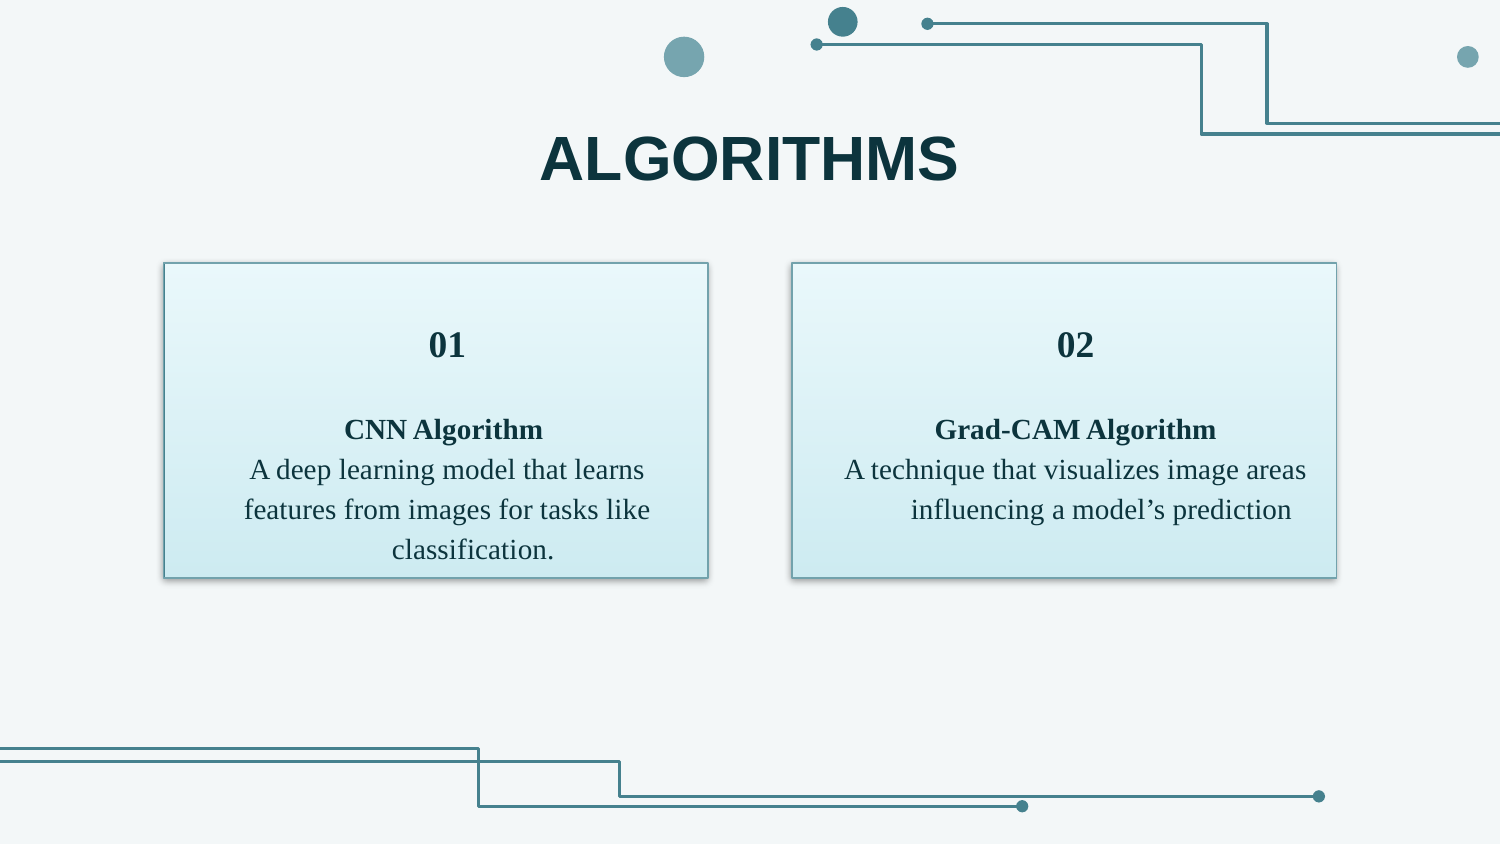

# ALGORITHMS

01

CNN Algorithm
A deep learning model that learns
features from images for tasks like classification.

02

Grad-CAM Algorithm
A technique that visualizes image areas influencing a model’s prediction